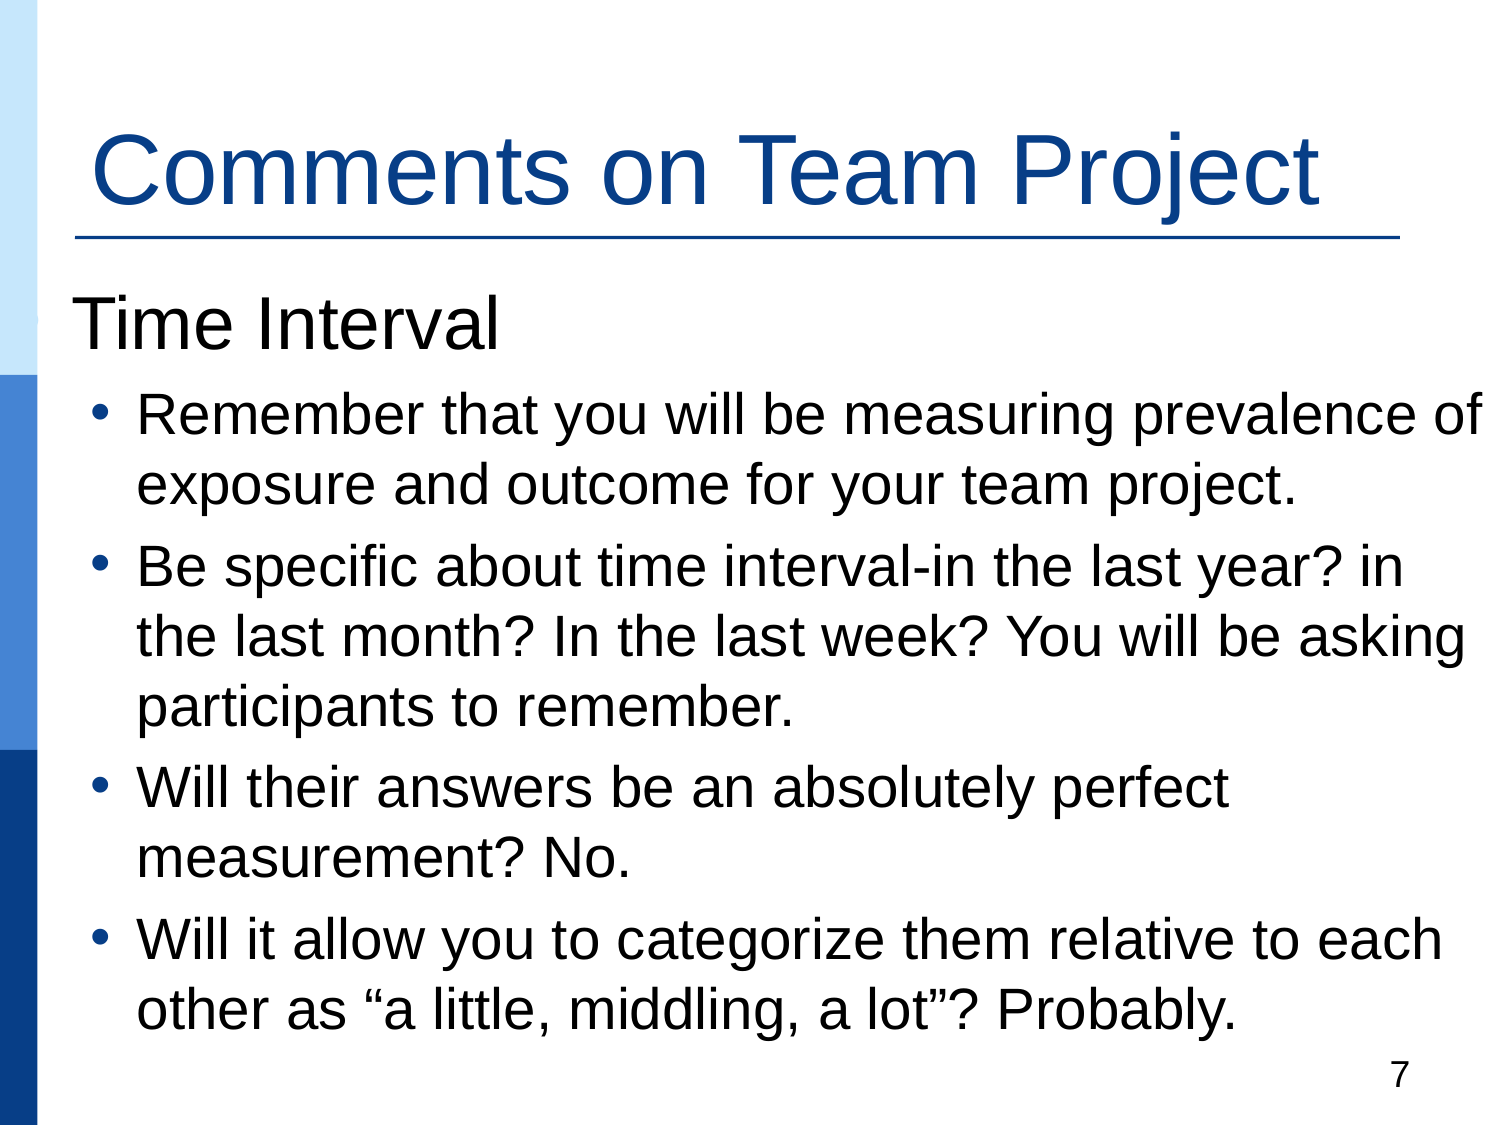

# Comments on Team Project
Time Interval
Remember that you will be measuring prevalence of exposure and outcome for your team project.
Be specific about time interval-in the last year? in the last month? In the last week? You will be asking participants to remember.
Will their answers be an absolutely perfect  measurement? No.
Will it allow you to categorize them relative to each other as “a little, middling, a lot”? Probably.

7